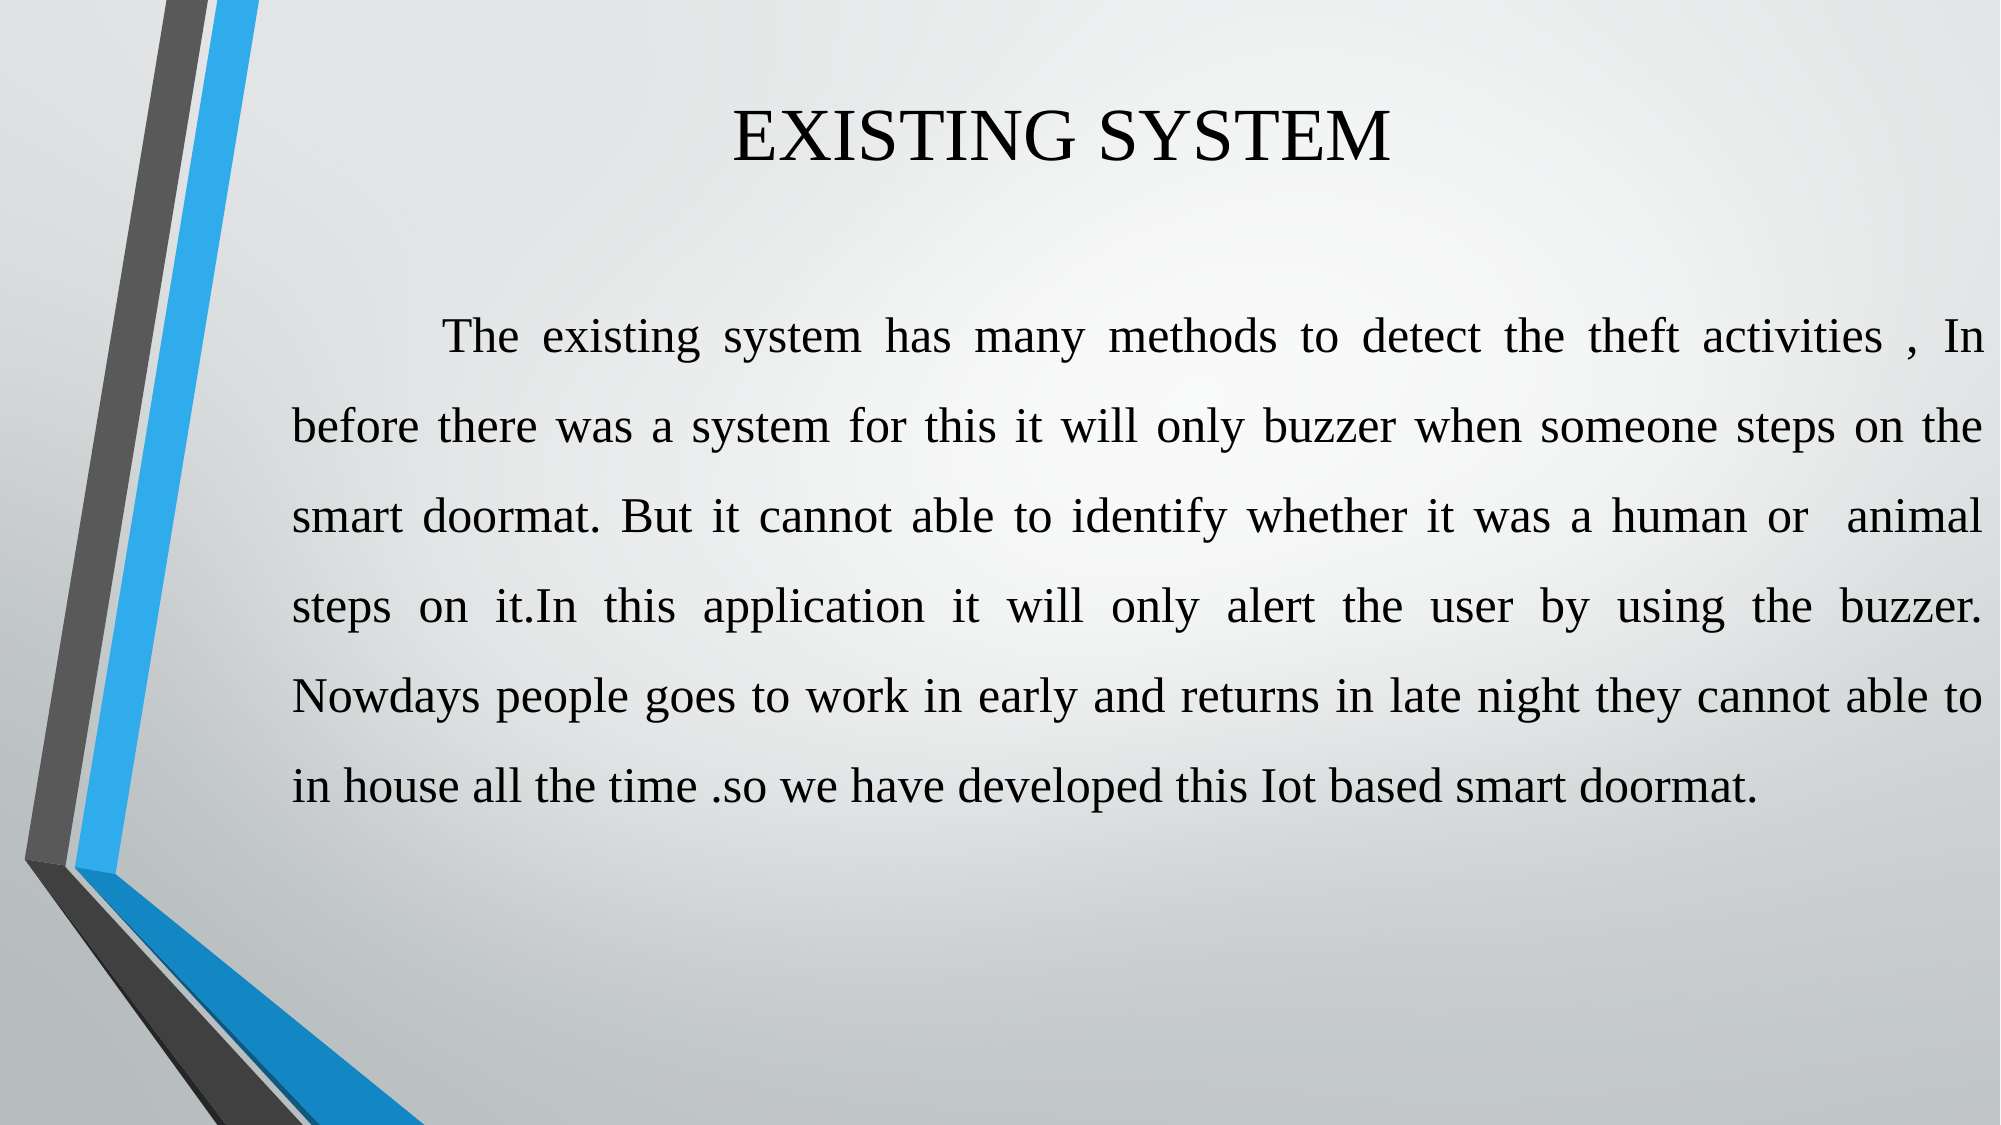

# EXISTING SYSTEM
	The existing system has many methods to detect the theft activities , In before there was a system for this it will only buzzer when someone steps on the smart doormat. But it cannot able to identify whether it was a human or  animal steps on it.In this application it will only alert the user by using the buzzer. Nowdays people goes to work in early and returns in late night they cannot able to in house all the time .so we have developed this Iot based smart doormat.